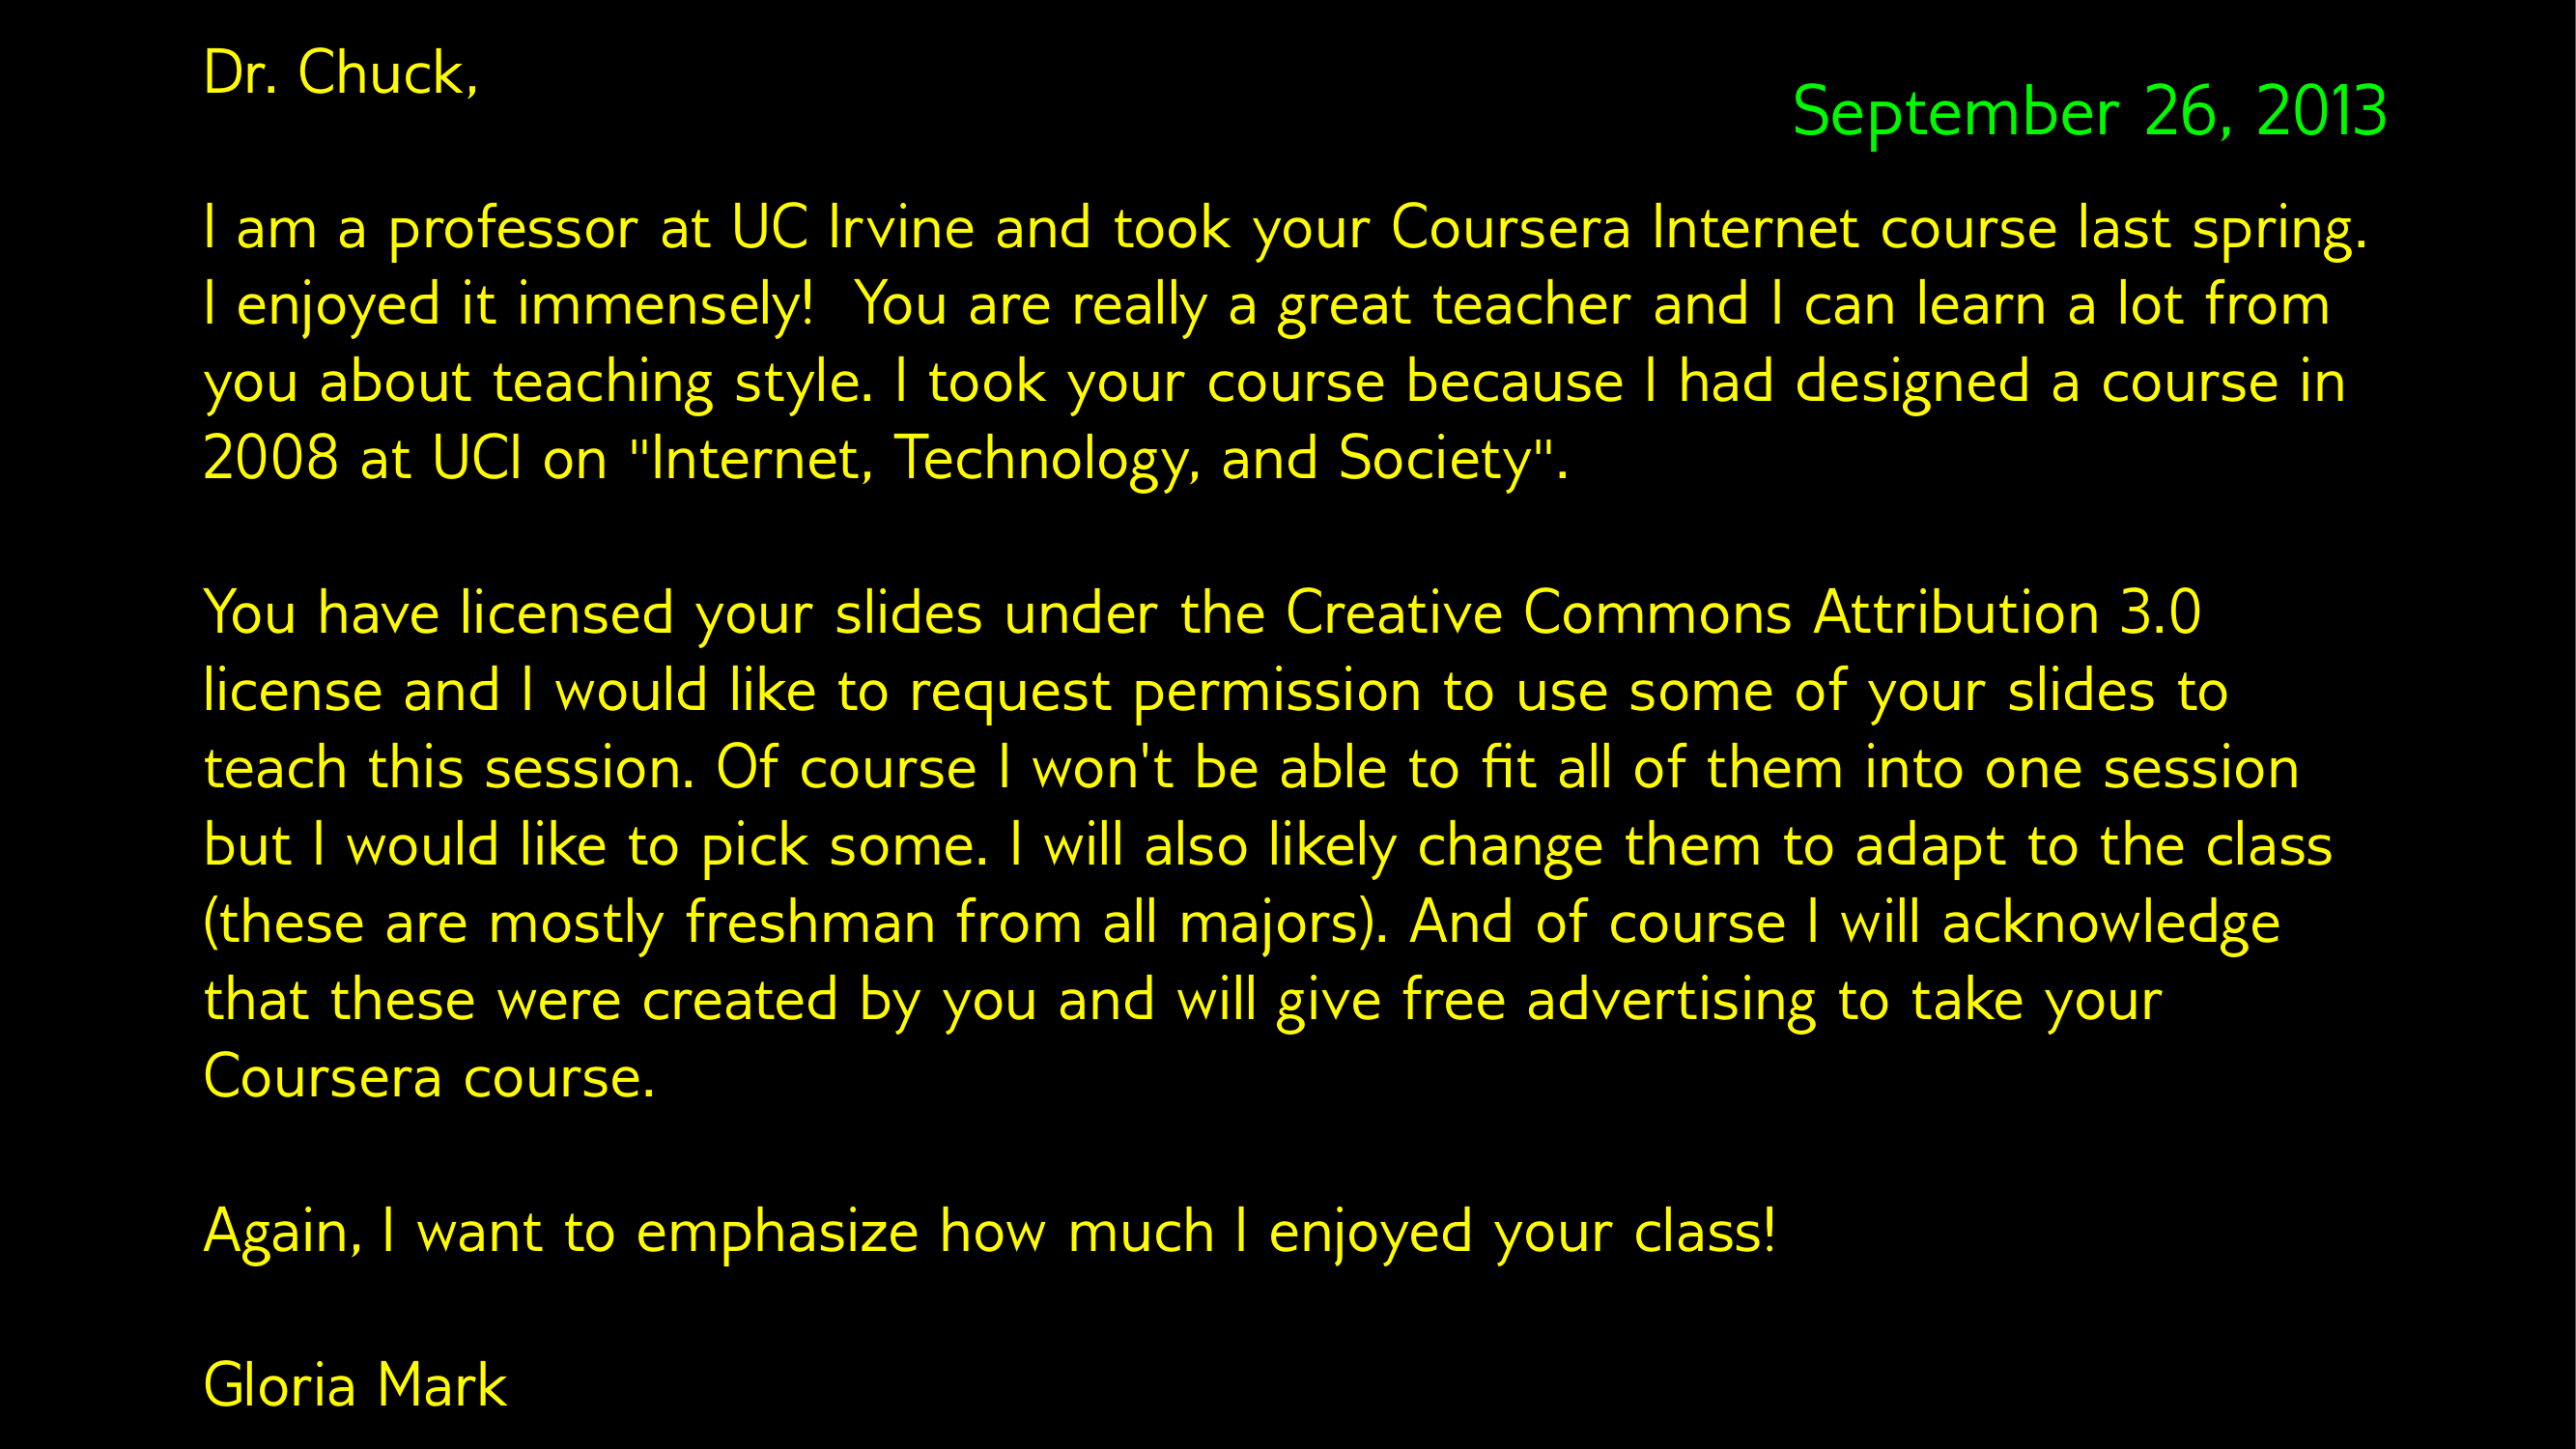

September 26, 2013
Dr. Chuck,

I am a professor at UC Irvine and took your Coursera Internet course last spring. I enjoyed it immensely!  You are really a great teacher and I can learn a lot from you about teaching style. I took your course because I had designed a course in 2008 at UCI on "Internet, Technology, and Society".

You have licensed your slides under the Creative Commons Attribution 3.0 license and I would like to request permission to use some of your slides to teach this session. Of course I won't be able to fit all of them into one session but I would like to pick some. I will also likely change them to adapt to the class (these are mostly freshman from all majors). And of course I will acknowledge that these were created by you and will give free advertising to take your Coursera course.

Again, I want to emphasize how much I enjoyed your class!

Gloria Mark